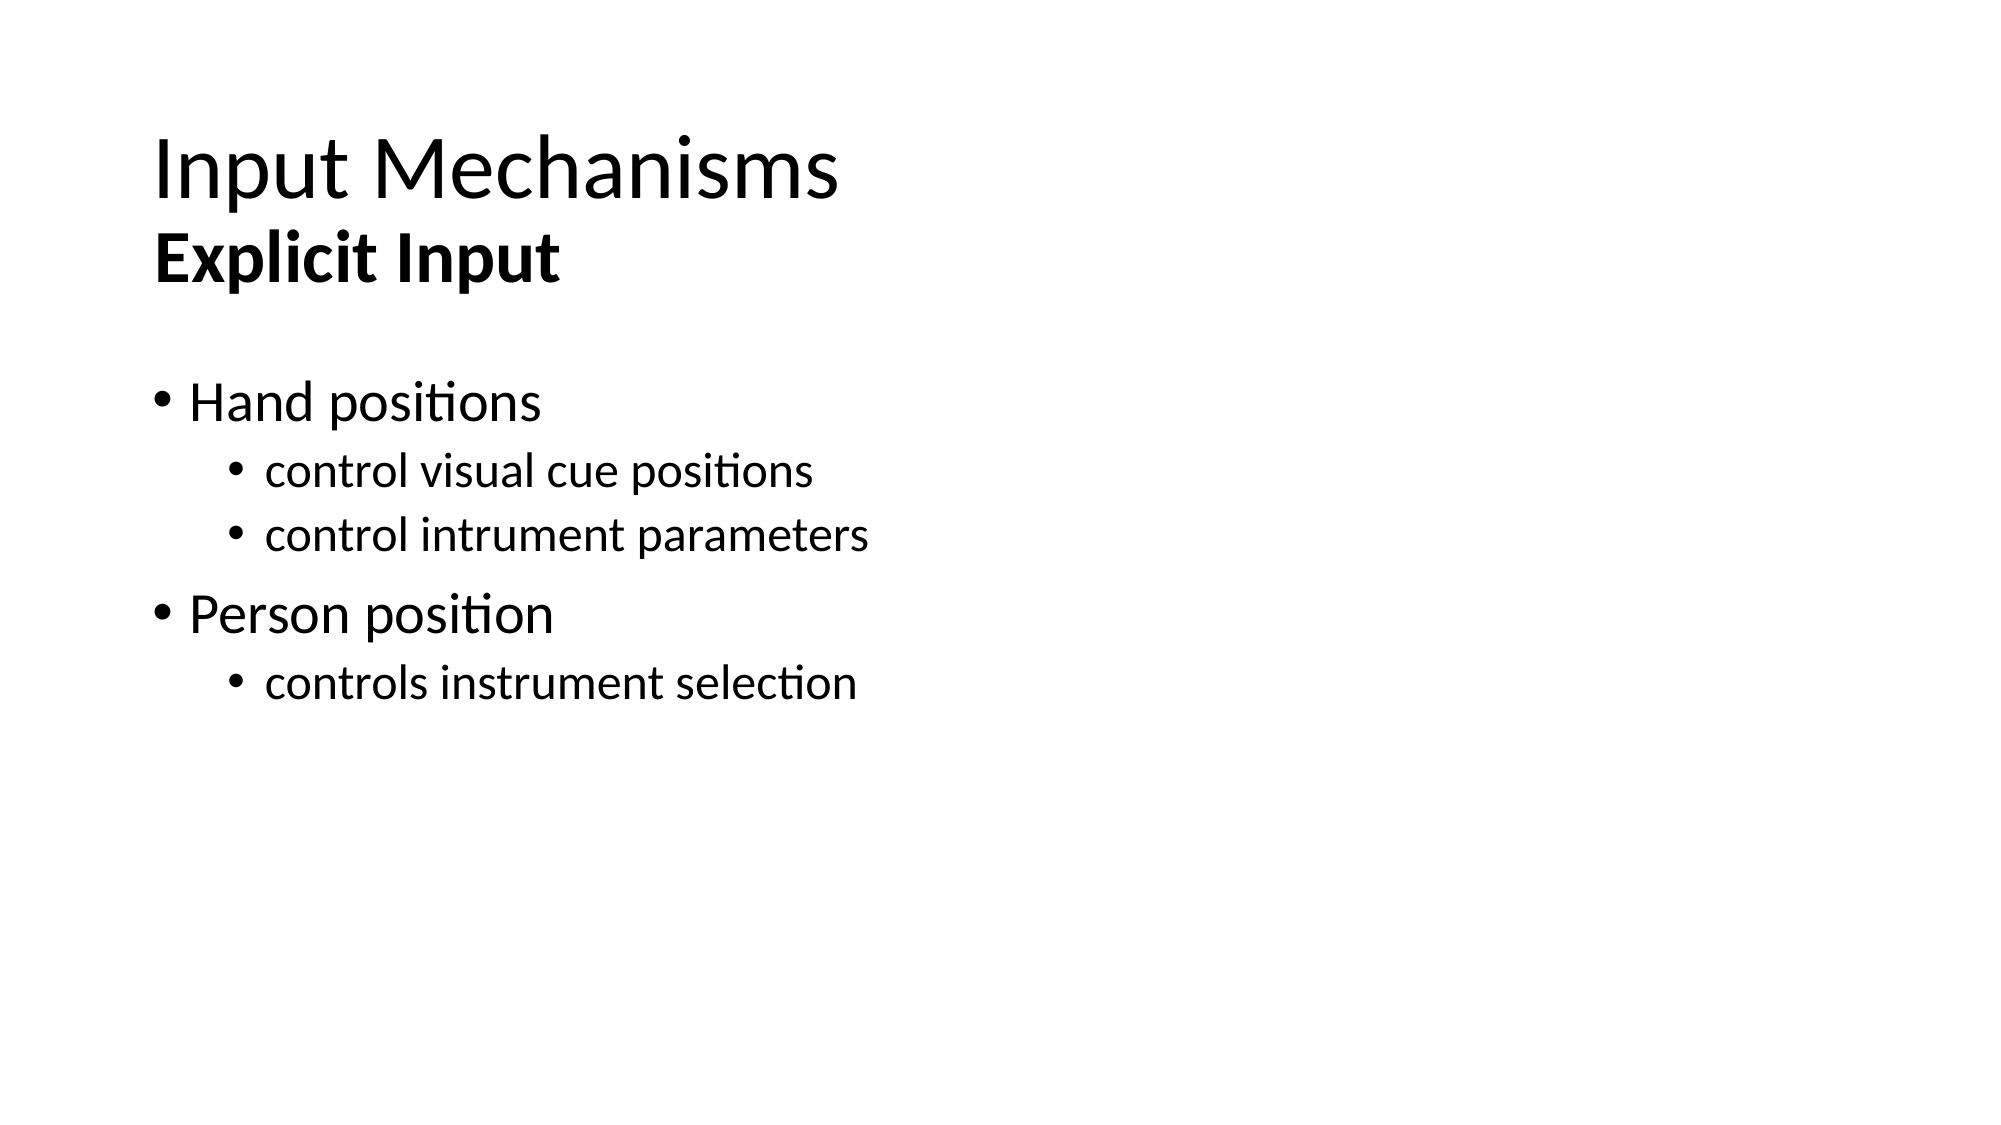

# Input Mechanisms
Explicit Input
Hand positions
control visual cue positions
control intrument parameters
Person position
controls instrument selection